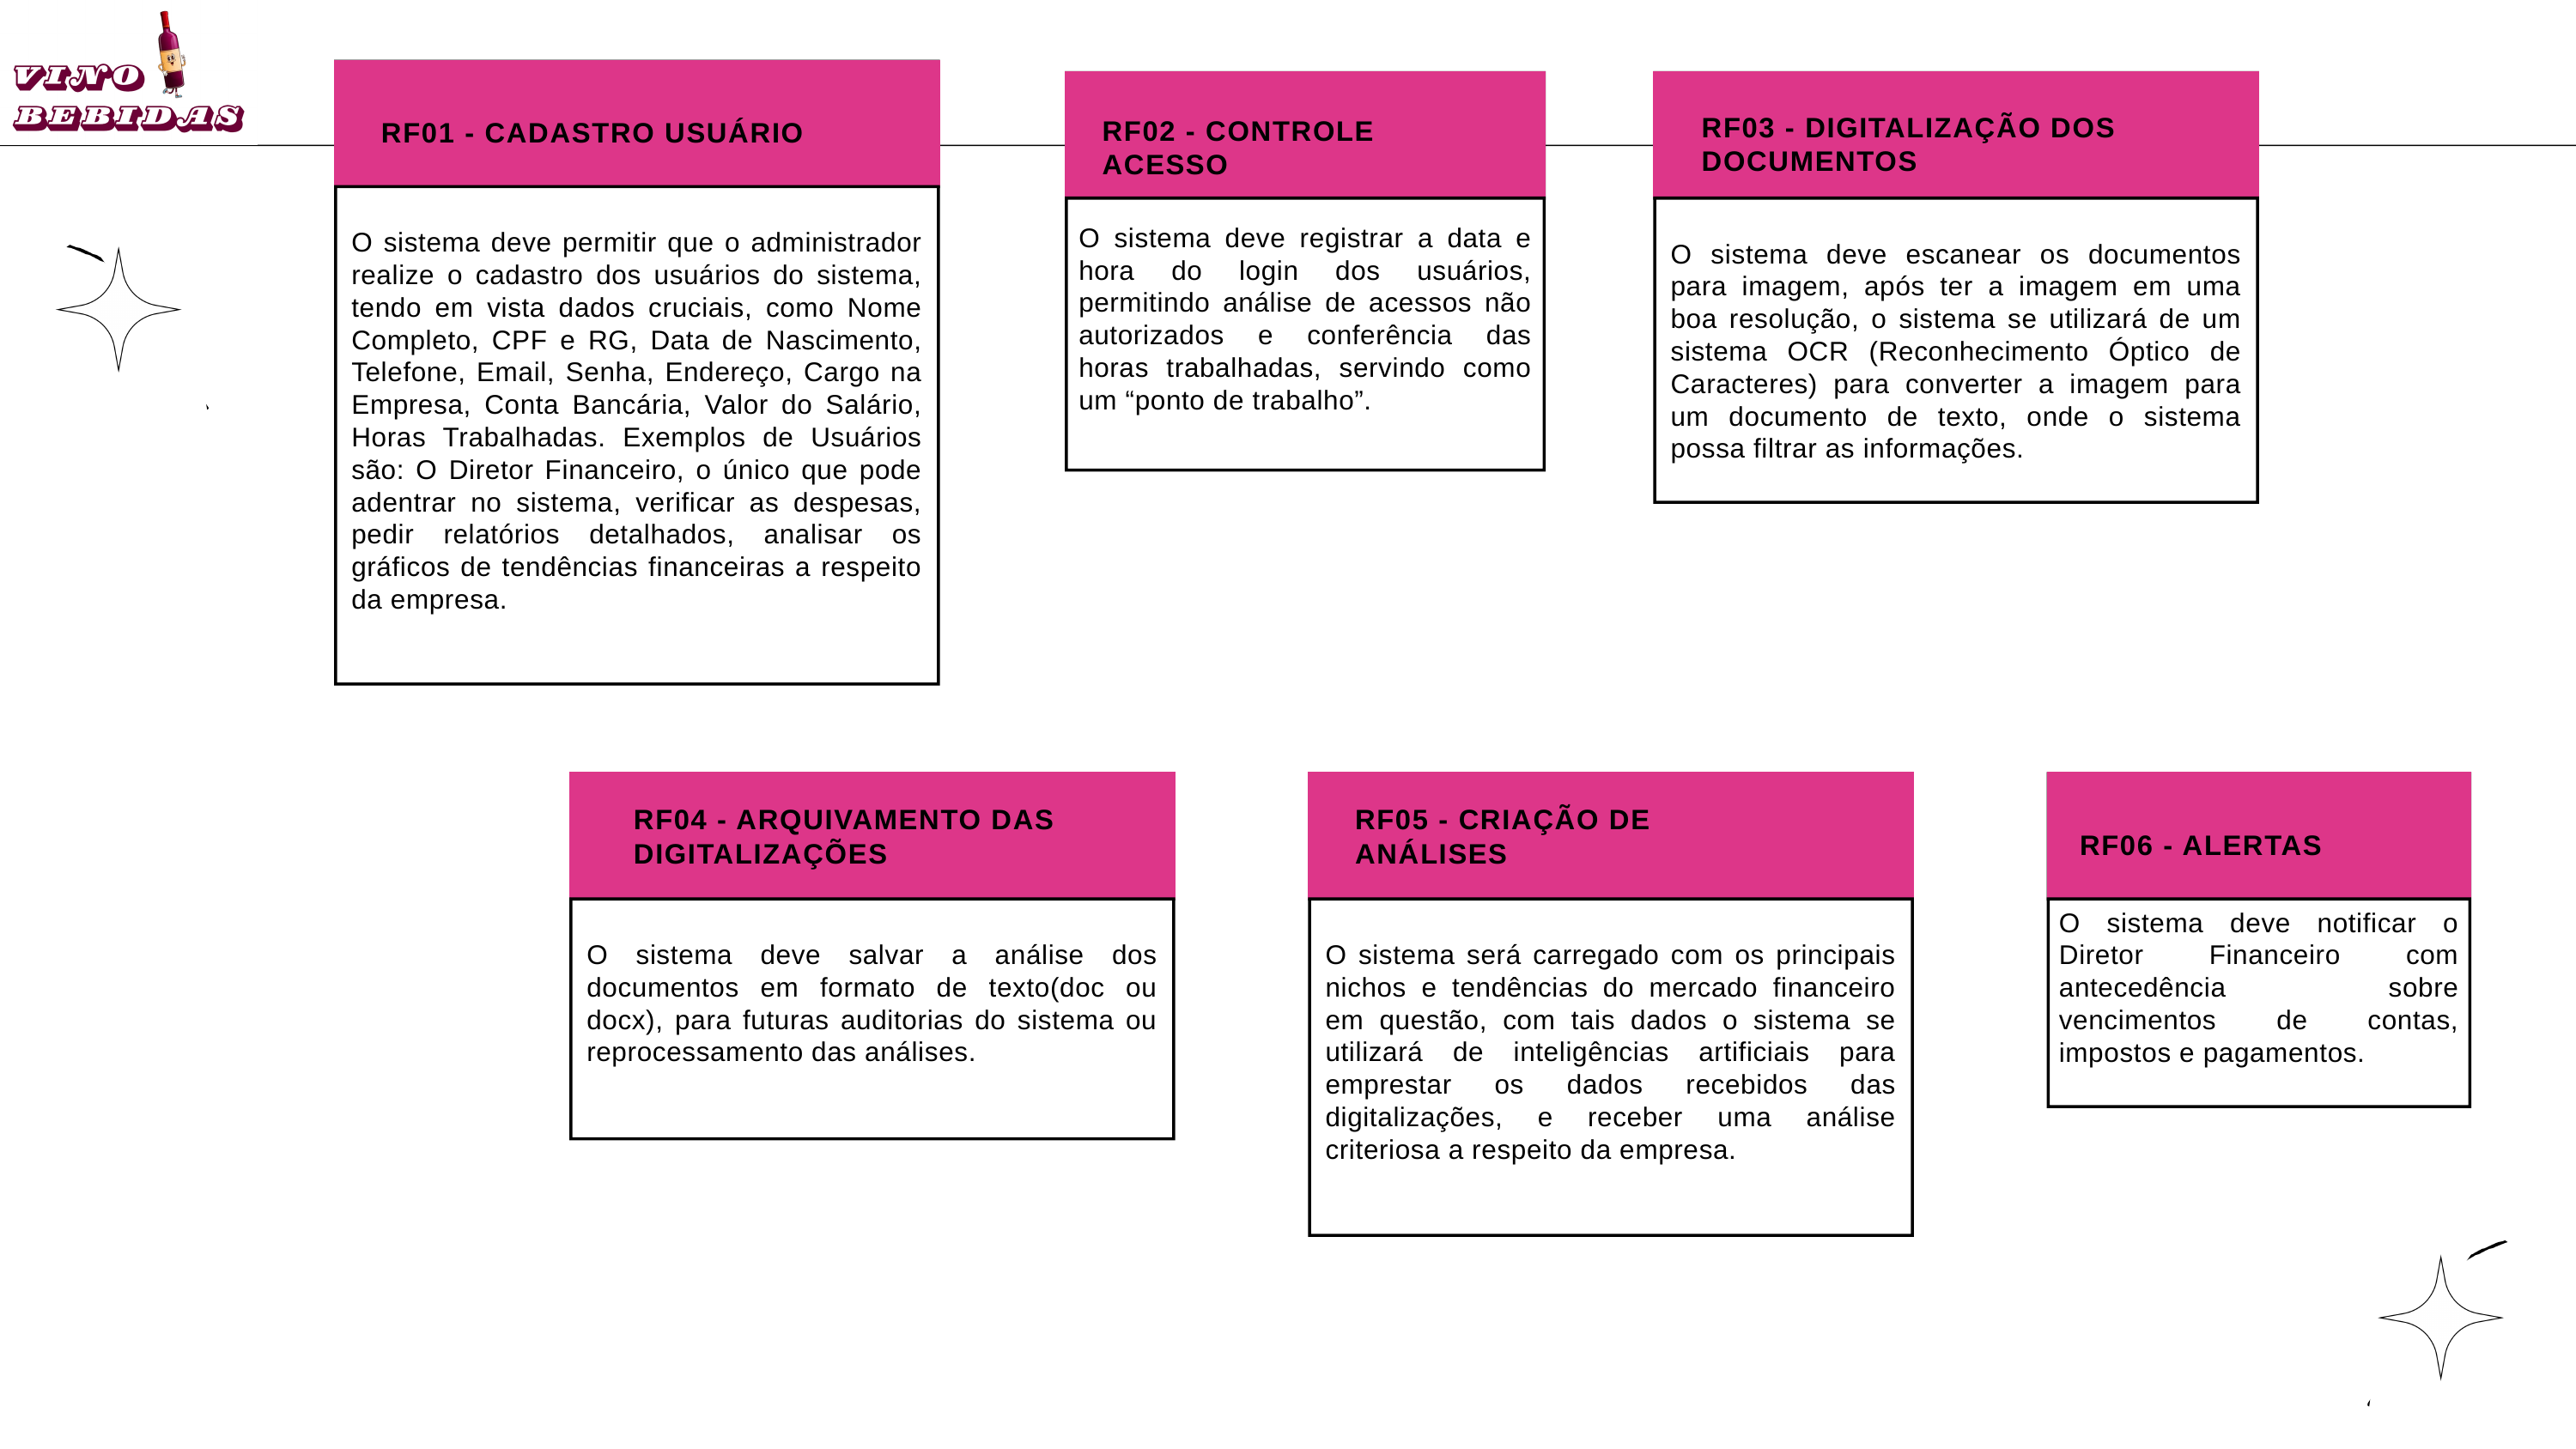

RF01 - CADASTRO USUÁRIO

O sistema deve permitir que o administrador realize o cadastro dos usuários do sistema, tendo em vista dados cruciais, como Nome Completo, CPF e RG, Data de Nascimento, Telefone, Email, Senha, Endereço, Cargo na Empresa, Conta Bancária, Valor do Salário, Horas Trabalhadas. Exemplos de Usuários são: O Diretor Financeiro, o único que pode adentrar no sistema, verificar as despesas, pedir relatórios detalhados, analisar os gráficos de tendências financeiras a respeito da empresa.

RF02 - CONTROLE ACESSO

O sistema deve registrar a data e hora do login dos usuários, permitindo análise de acessos não autorizados e conferência das horas trabalhadas, servindo como um “ponto de trabalho”.

RF03 - DIGITALIZAÇÃO DOS DOCUMENTOS

O sistema deve escanear os documentos para imagem, após ter a imagem em uma boa resolução, o sistema se utilizará de um sistema OCR (Reconhecimento Óptico de Caracteres) para converter a imagem para um documento de texto, onde o sistema possa filtrar as informações.

RF04 - ARQUIVAMENTO DAS DIGITALIZAÇÕES

O sistema deve salvar a análise dos documentos em formato de texto(doc ou docx), para futuras auditorias do sistema ou reprocessamento das análises.

RF05 - CRIAÇÃO DE ANÁLISES

O sistema será carregado com os principais nichos e tendências do mercado financeiro em questão, com tais dados o sistema se utilizará de inteligências artificiais para emprestar os dados recebidos das digitalizações, e receber uma análise criteriosa a respeito da empresa.

RF06 - ALERTAS

O sistema deve notificar o Diretor Financeiro com antecedência sobre vencimentos de contas, impostos e pagamentos.